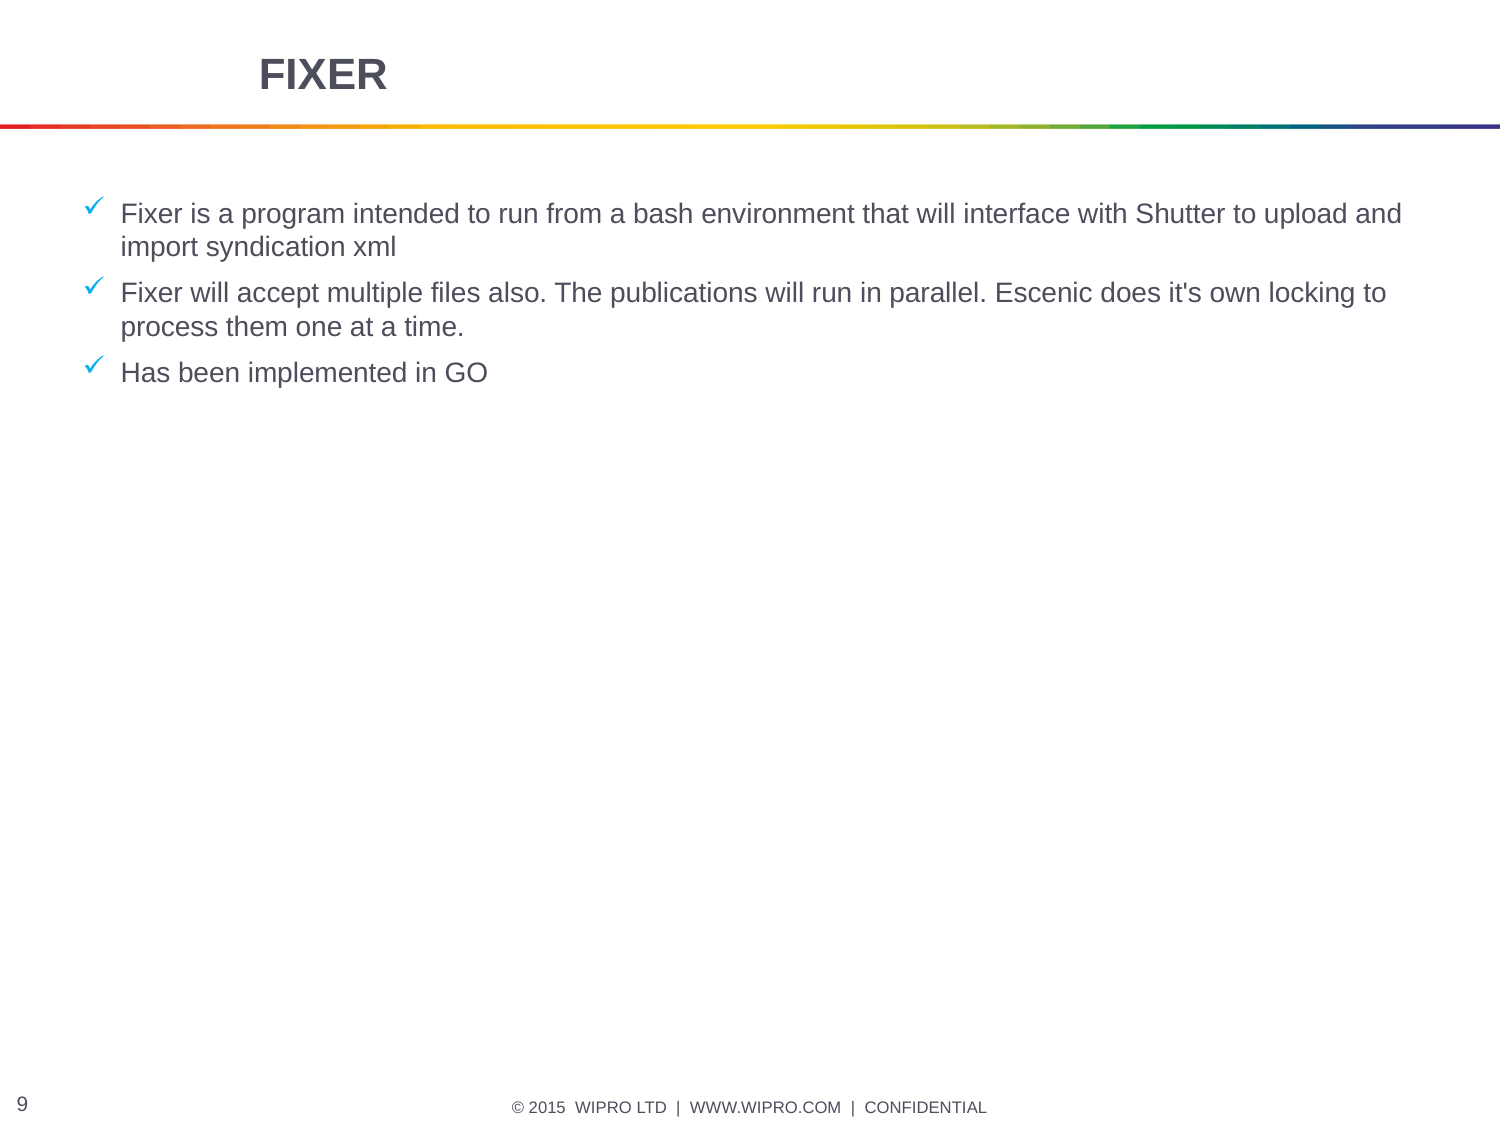

# FIXER
Fixer is a program intended to run from a bash environment that will interface with Shutter to upload and import syndication xml
Fixer will accept multiple files also. The publications will run in parallel. Escenic does it's own locking to process them one at a time.
Has been implemented in GO